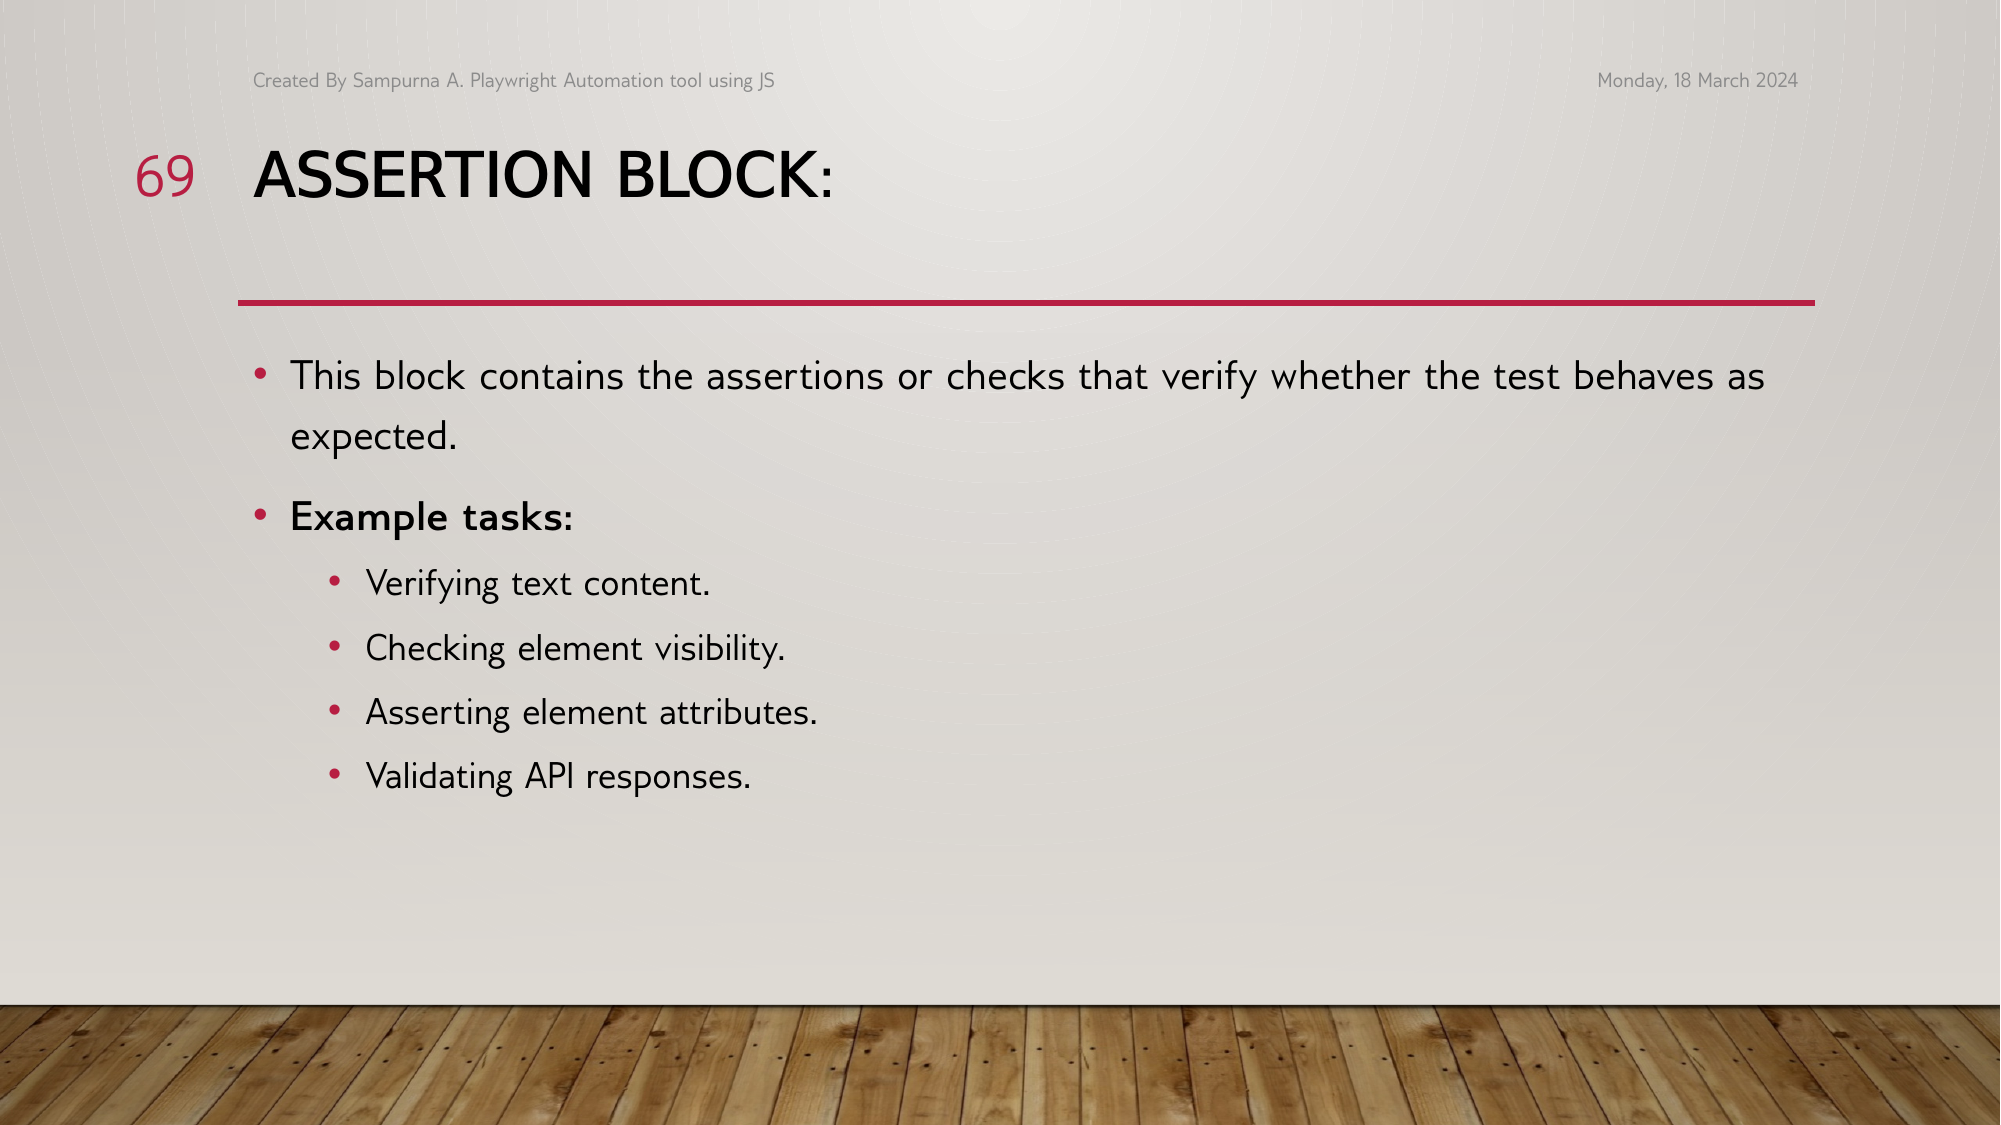

Created By Sampurna A. Playwright Automation tool using JS
Monday, 18 March 2024
69
# Assertion Block:
This block contains the assertions or checks that verify whether the test behaves as expected.
Example tasks:
Verifying text content.
Checking element visibility.
Asserting element attributes.
Validating API responses.